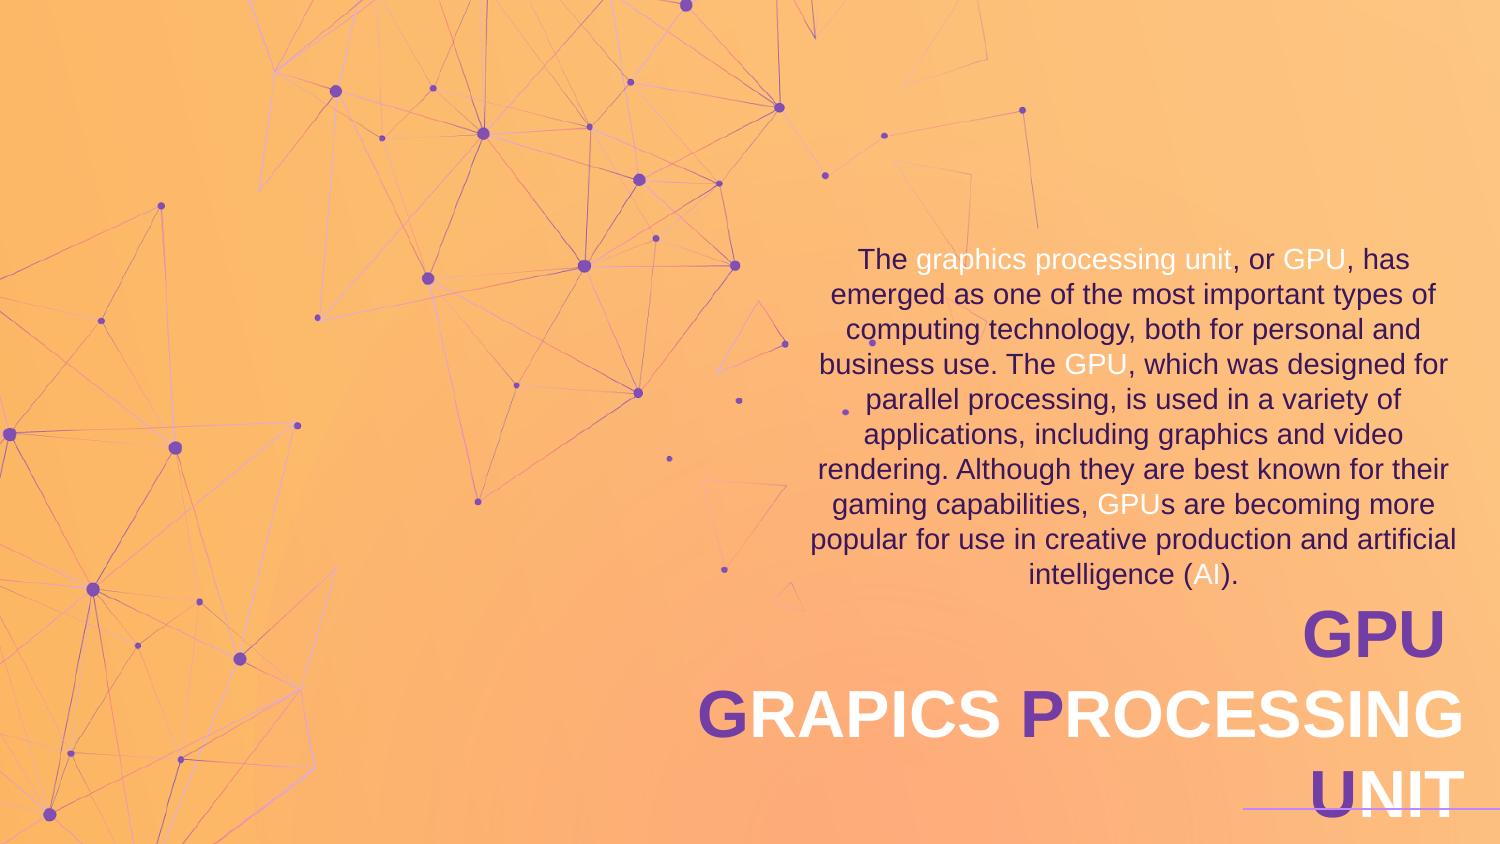

The graphics processing unit, or GPU, has emerged as one of the most important types of computing technology, both for personal and business use. The GPU, which was designed for parallel processing, is used in a variety of applications, including graphics and video rendering. Although they are best known for their gaming capabilities, GPUs are becoming more popular for use in creative production and artificial intelligence (AI).
# GPU GRAPICS PROCESSING UNIT